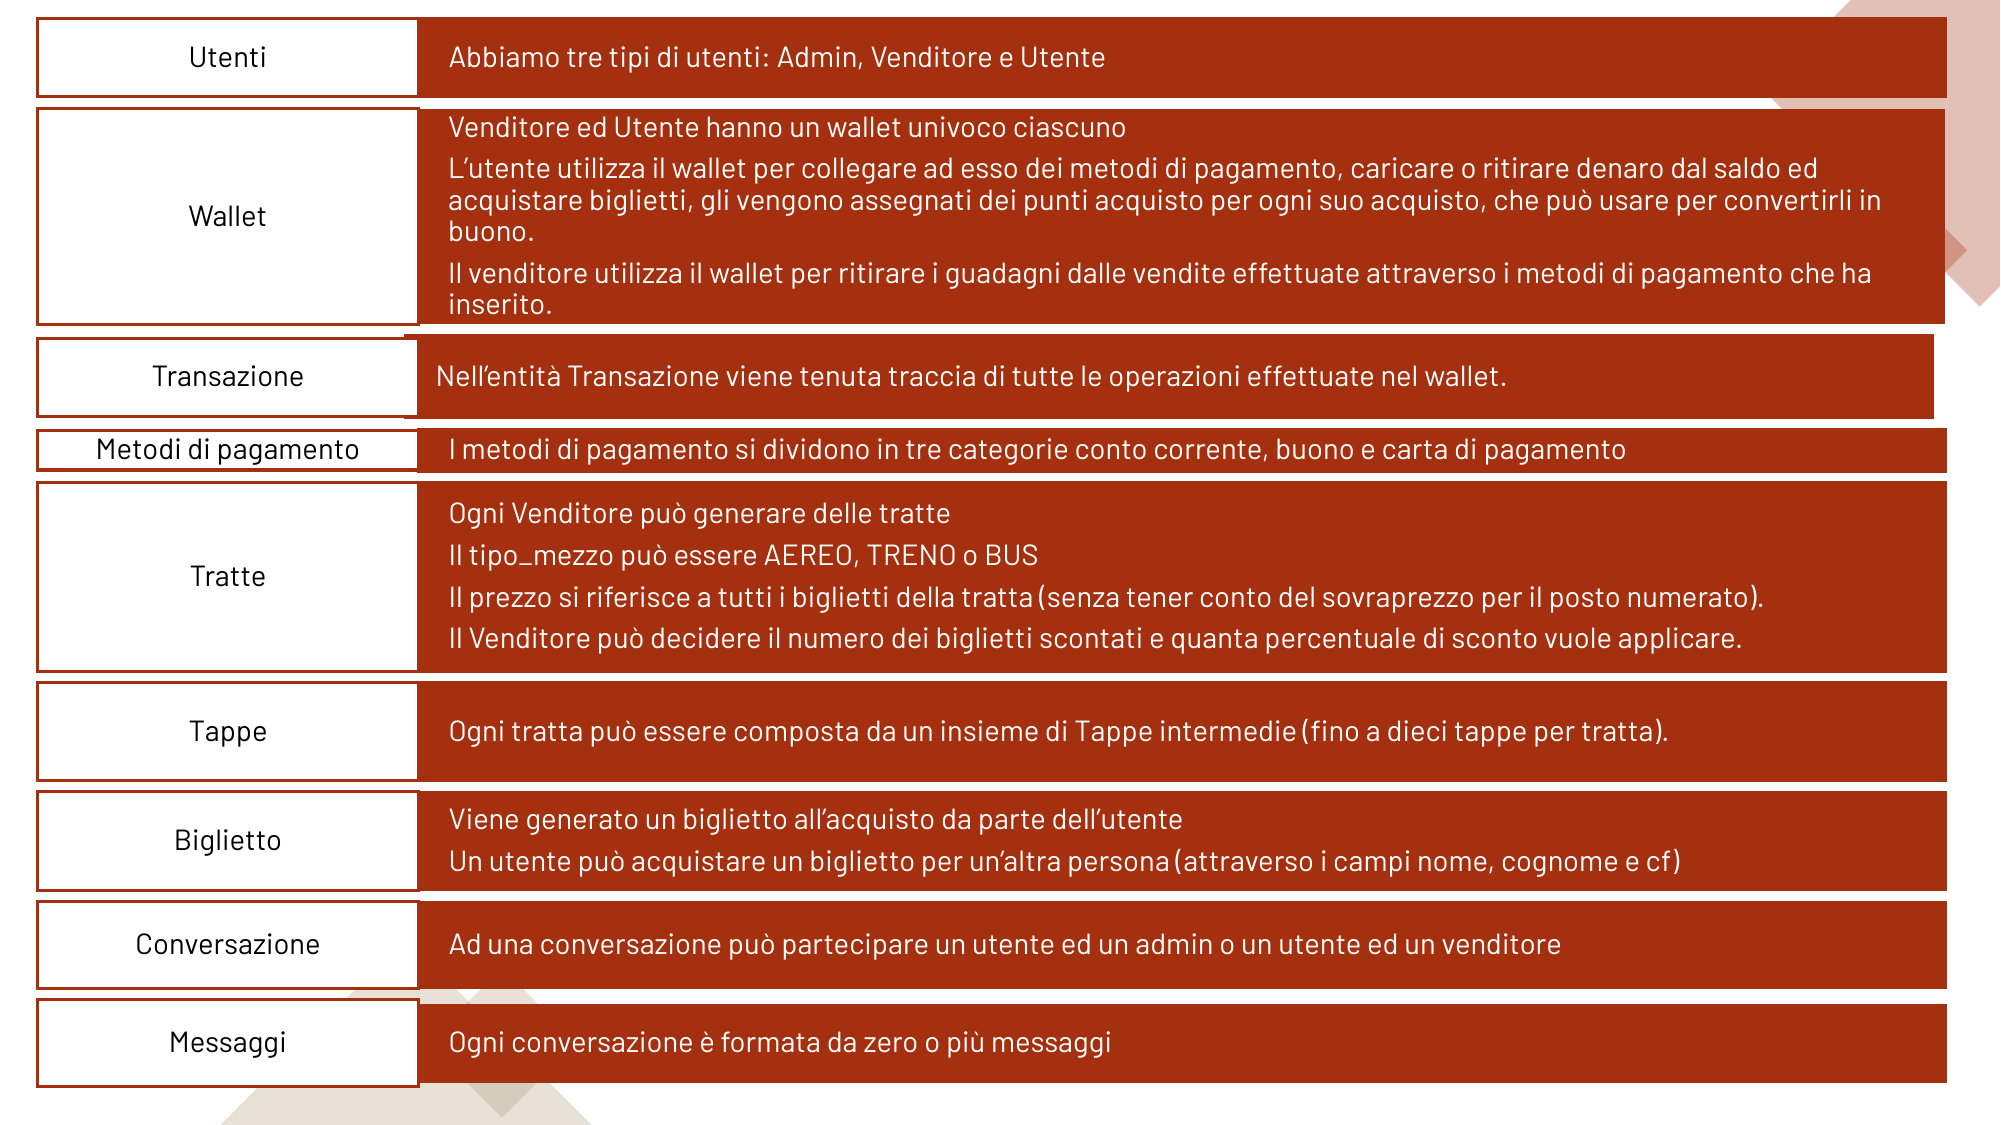

Abbiamo tre tipi di utenti: Admin, Venditore e Utente
Utenti
Venditore ed Utente hanno un wallet univoco ciascuno
L’utente utilizza il wallet per collegare ad esso dei metodi di pagamento, caricare o ritirare denaro dal saldo ed acquistare biglietti, gli vengono assegnati dei punti acquisto per ogni suo acquisto, che può usare per convertirli in buono.
Il venditore utilizza il wallet per ritirare i guadagni dalle vendite effettuate attraverso i metodi di pagamento che ha inserito.
Wallet
Nell’entità Transazione viene tenuta traccia di tutte le operazioni effettuate nel wallet.
Transazione
I metodi di pagamento si dividono in tre categorie conto corrente, buono e carta di pagamento
Metodi di pagamento
Ogni Venditore può generare delle tratte
Il tipo_mezzo può essere AEREO, TRENO o BUS
Il prezzo si riferisce a tutti i biglietti della tratta (senza tener conto del sovraprezzo per il posto numerato).
Il Venditore può decidere il numero dei biglietti scontati e quanta percentuale di sconto vuole applicare.
Tratte
Ogni tratta può essere composta da un insieme di Tappe intermedie (fino a dieci tappe per tratta).
Tappe
Viene generato un biglietto all’acquisto da parte dell’utente
Un utente può acquistare un biglietto per un’altra persona (attraverso i campi nome, cognome e cf)
Biglietto
Ad una conversazione può partecipare un utente ed un admin o un utente ed un venditore
Conversazione
Ogni conversazione è formata da zero o più messaggi
Messaggi